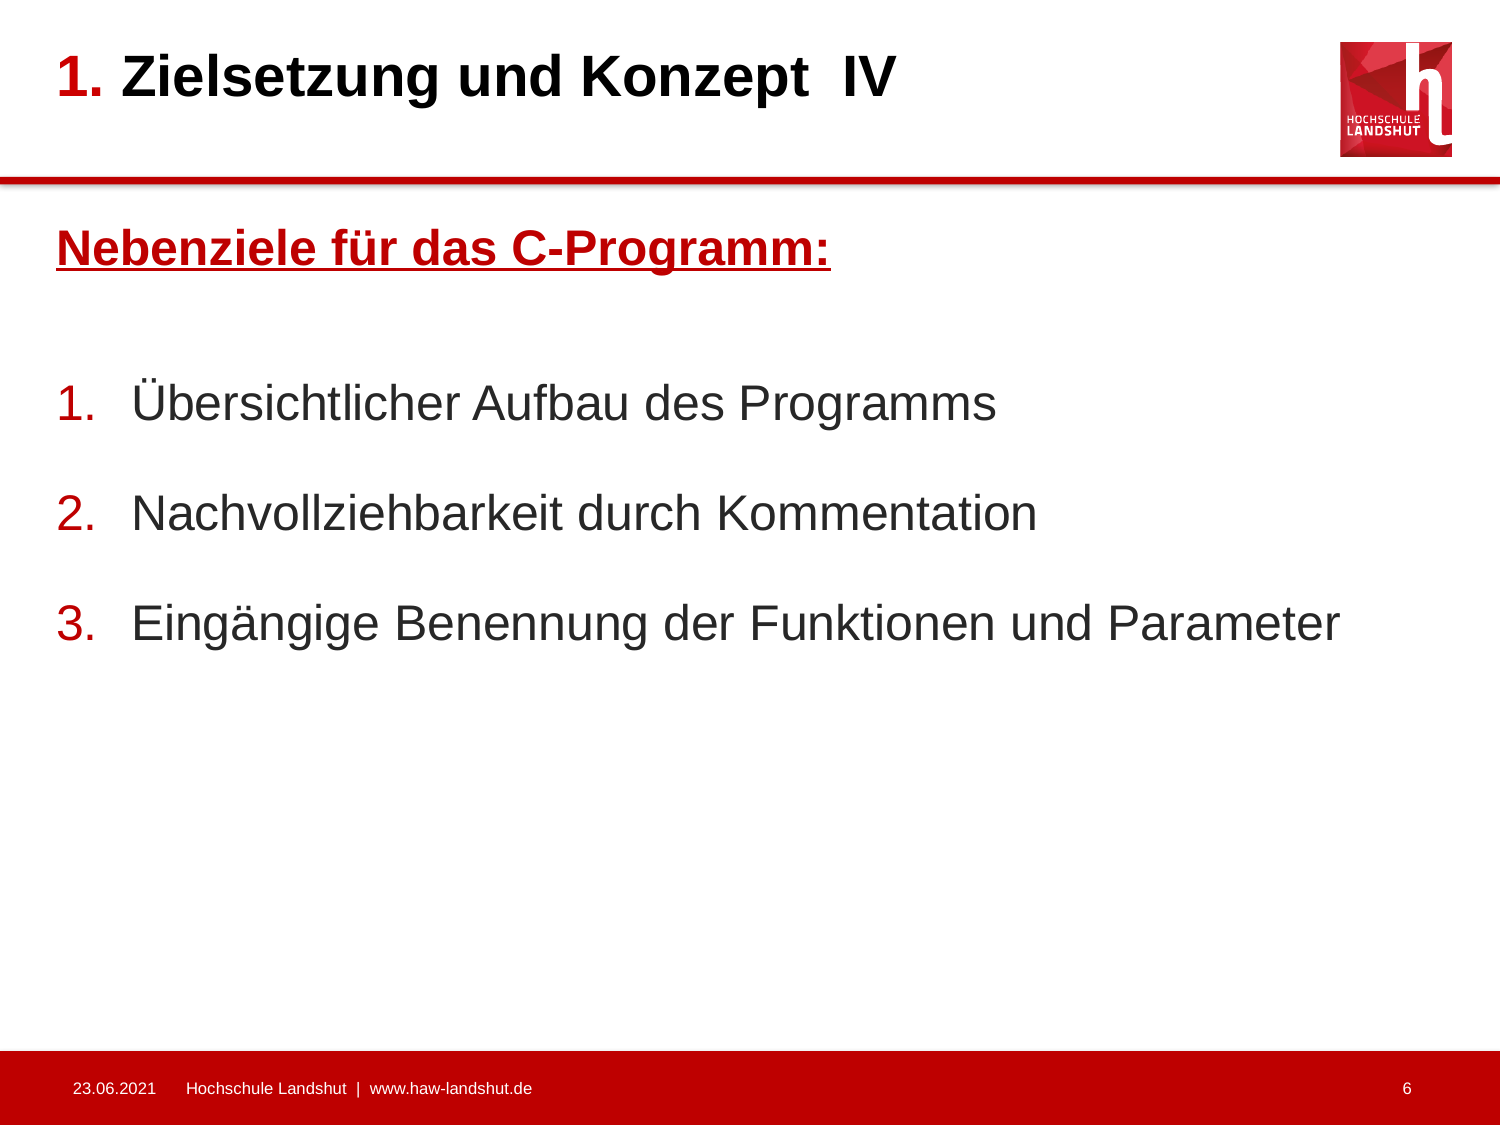

# 1. Zielsetzung und Konzept  IV
Nebenziele für das C-Programm:

Übersichtlicher Aufbau des Programms
Nachvollziehbarkeit durch Kommentation
Eingängige Benennung der Funktionen und Parameter
23.06.2021
Hochschule Landshut  |  www.haw-landshut.de